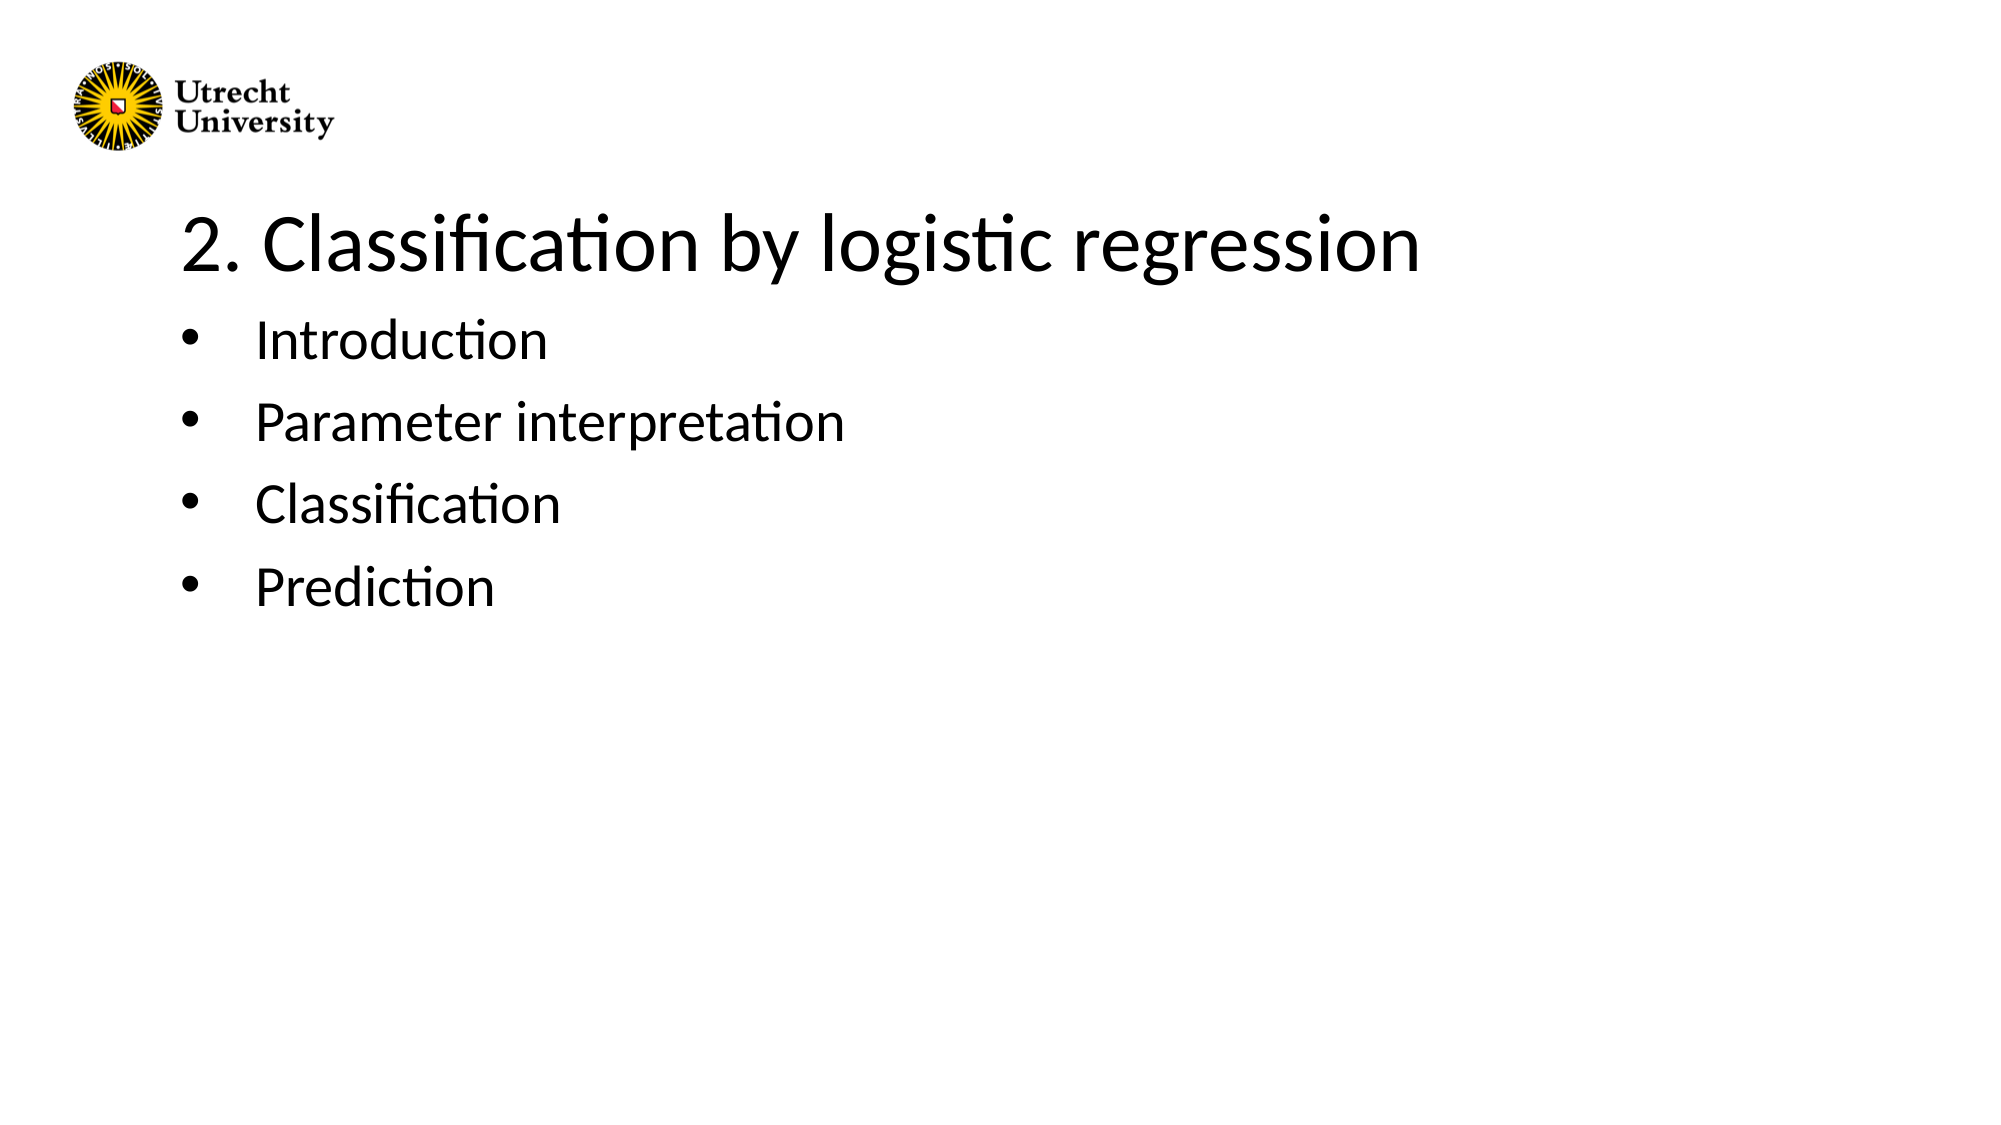

2. Classification by logistic regression
Introduction
Parameter interpretation
Classification
Prediction